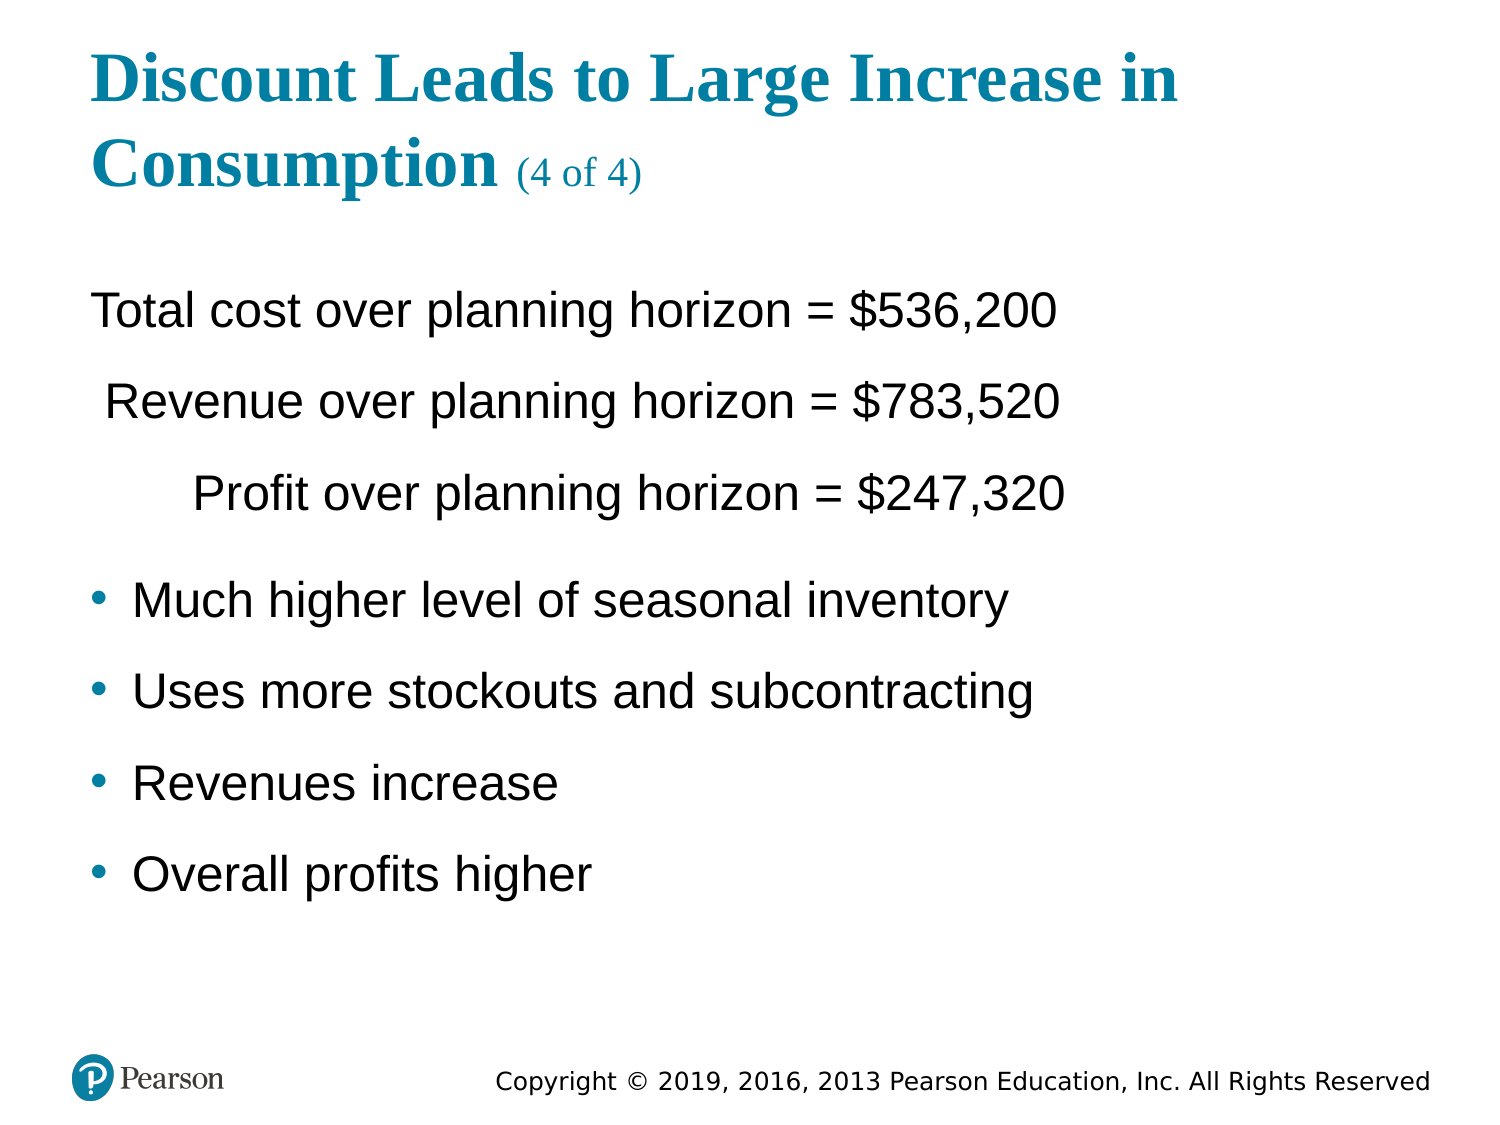

# Discount Leads to Large Increase in Consumption (4 of 4)
Total cost over planning horizon = $536,200
Revenue over planning horizon = $783,520
Profit over planning horizon = $247,320
Much higher level of seasonal inventory
Uses more stockouts and subcontracting
Revenues increase
Overall profits higher